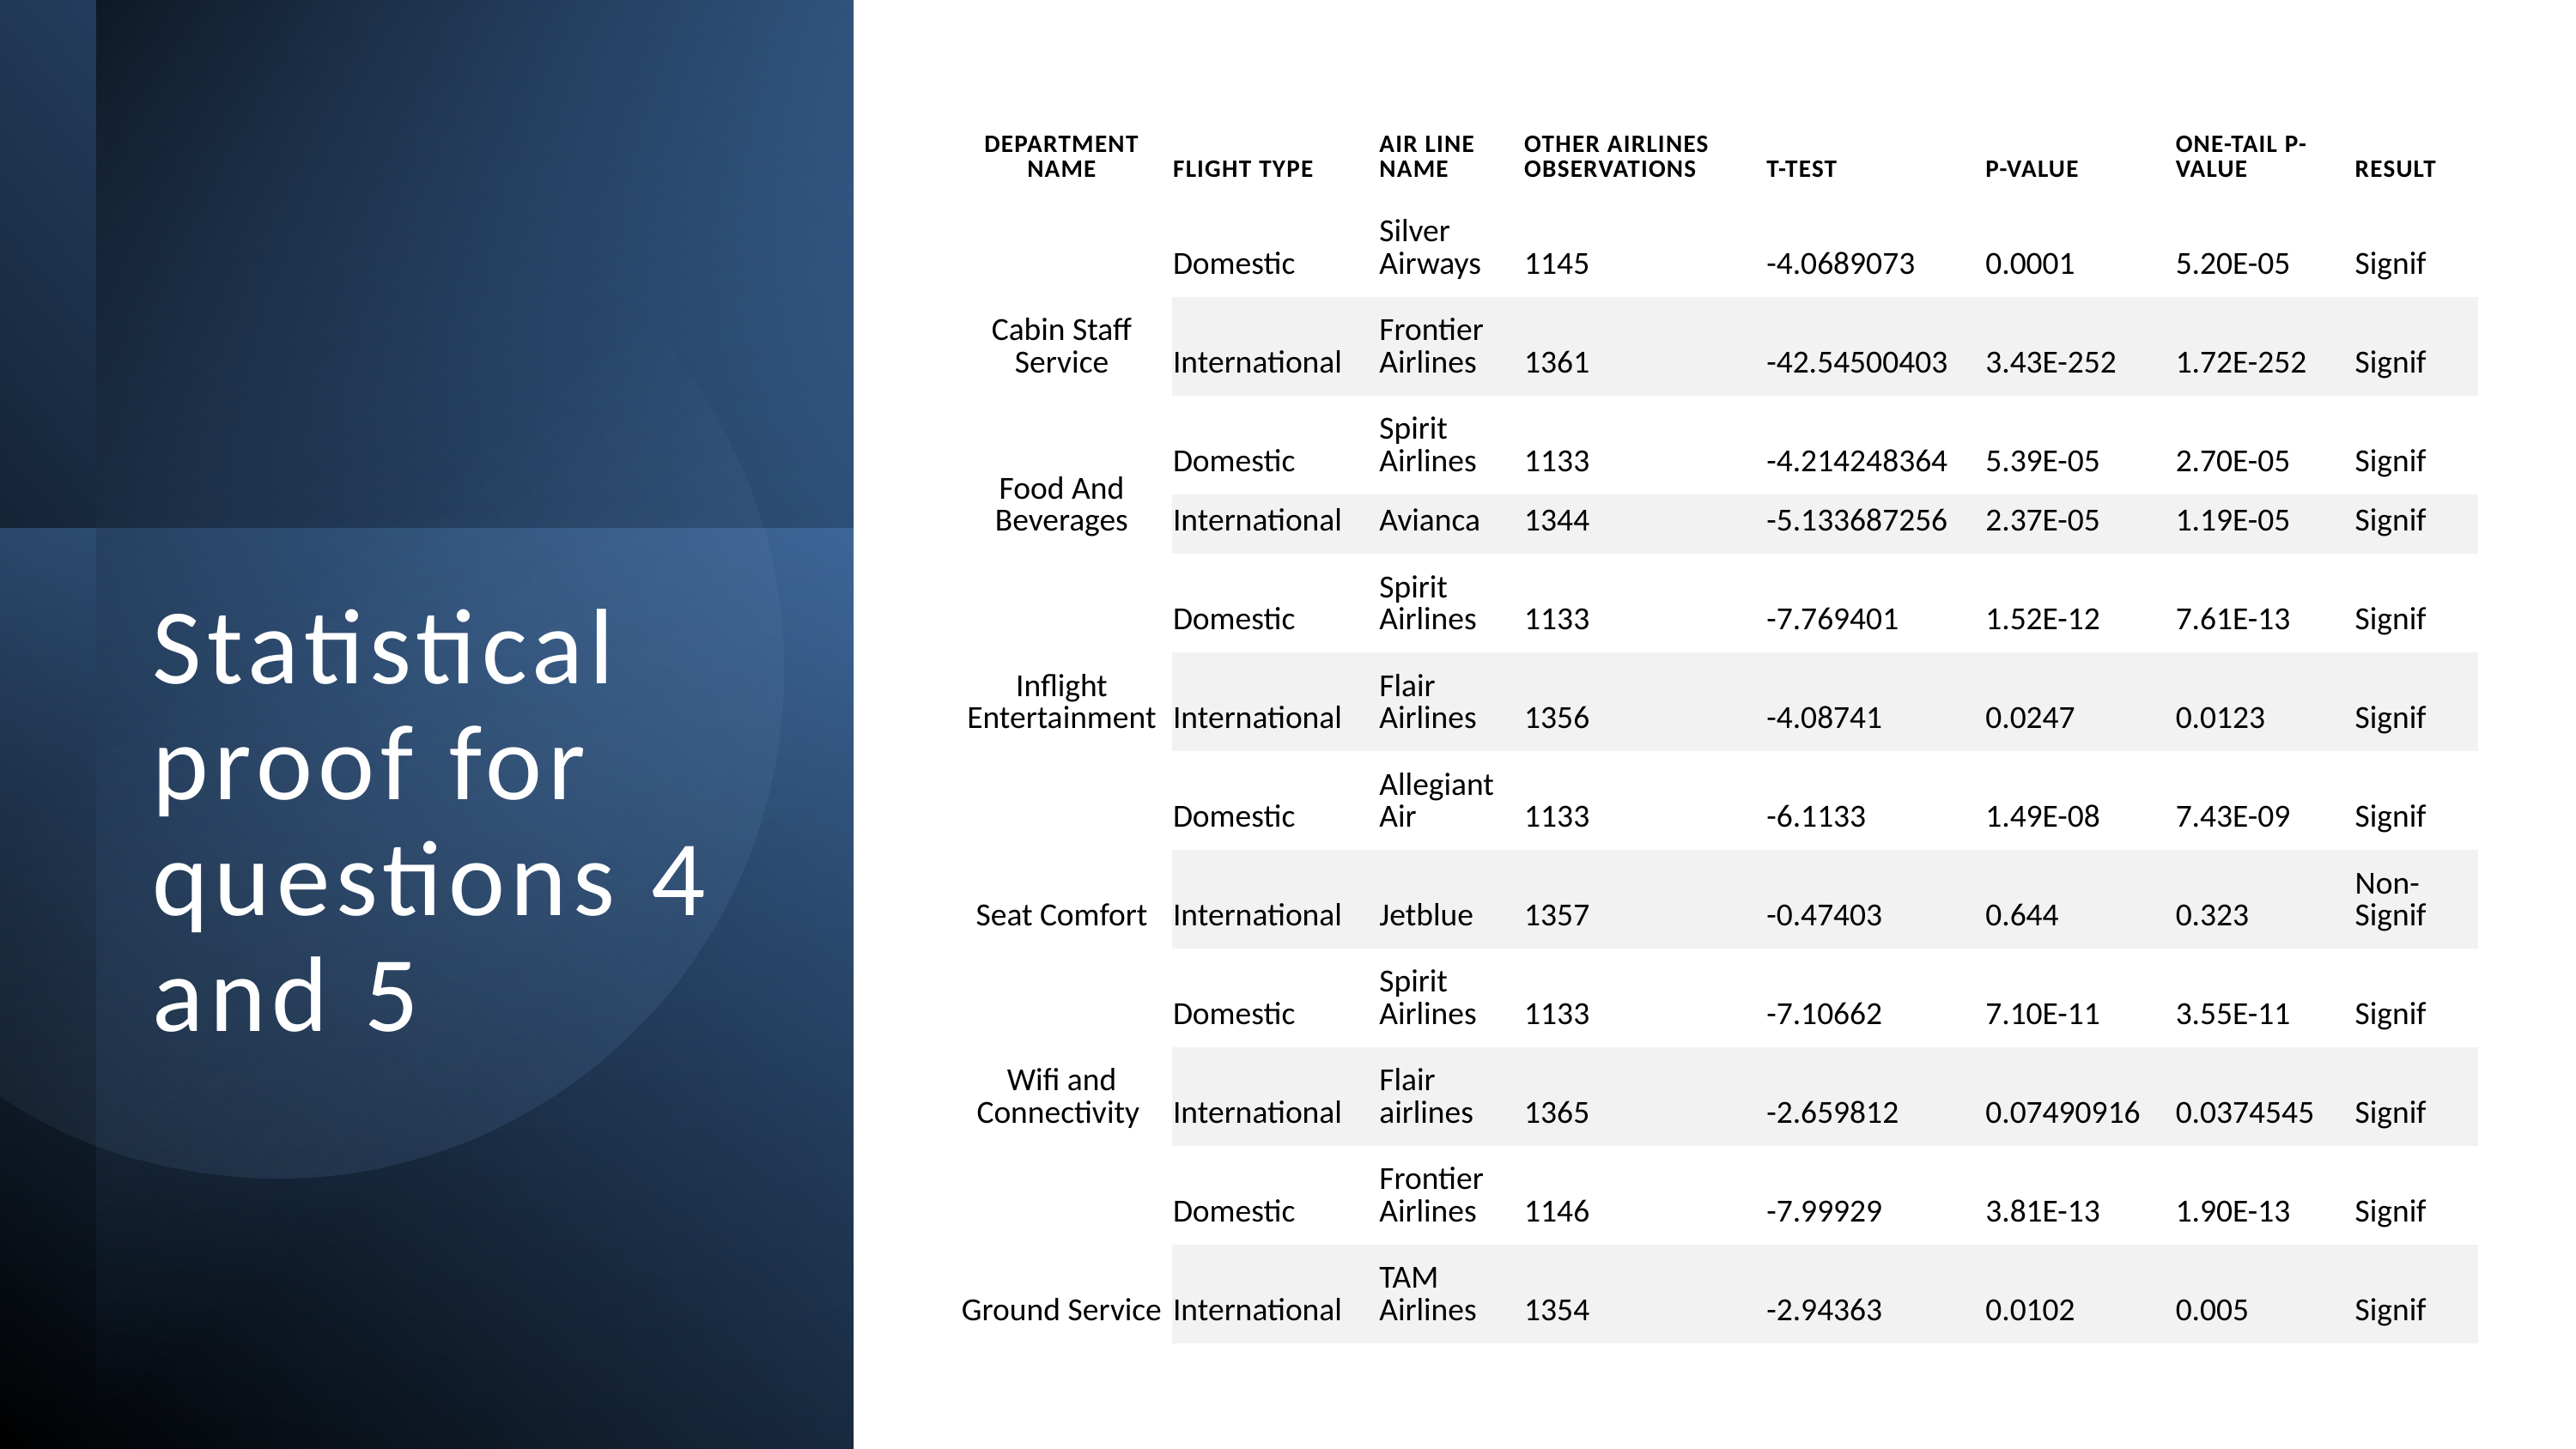

| Department Name | Flight Type | Air Line Name | Other Airlines Observations | T-test | P-Value | One-Tail P- Value | Result |
| --- | --- | --- | --- | --- | --- | --- | --- |
| Cabin Staff Service | Domestic | Silver Airways | 1145 | -4.0689073 | 0.0001 | 5.20E-05 | Signif |
|  | International | Frontier Airlines | 1361 | -42.54500403 | 3.43E-252 | 1.72E-252 | Signif |
| Food And Beverages | Domestic | Spirit Airlines | 1133 | -4.214248364 | 5.39E-05 | 2.70E-05 | Signif |
|  | International | Avianca | 1344 | -5.133687256 | 2.37E-05 | 1.19E-05 | Signif |
| Inflight Entertainment | Domestic | Spirit Airlines | 1133 | -7.769401 | 1.52E-12 | 7.61E-13 | Signif |
|  | International | Flair Airlines | 1356 | -4.08741 | 0.0247 | 0.0123 | Signif |
| Seat Comfort | Domestic | Allegiant Air | 1133 | -6.1133 | 1.49E-08 | 7.43E-09 | Signif |
|  | International | Jetblue | 1357 | -0.47403 | 0.644 | 0.323 | Non-Signif |
| Wifi and Connectivity | Domestic | Spirit Airlines | 1133 | -7.10662 | 7.10E-11 | 3.55E-11 | Signif |
|  | International | Flair airlines | 1365 | -2.659812 | 0.07490916 | 0.0374545 | Signif |
| Ground Service | Domestic | Frontier Airlines | 1146 | -7.99929 | 3.81E-13 | 1.90E-13 | Signif |
|  | International | TAM Airlines | 1354 | -2.94363 | 0.0102 | 0.005 | Signif |

Statistical proof for questions 4 and 5